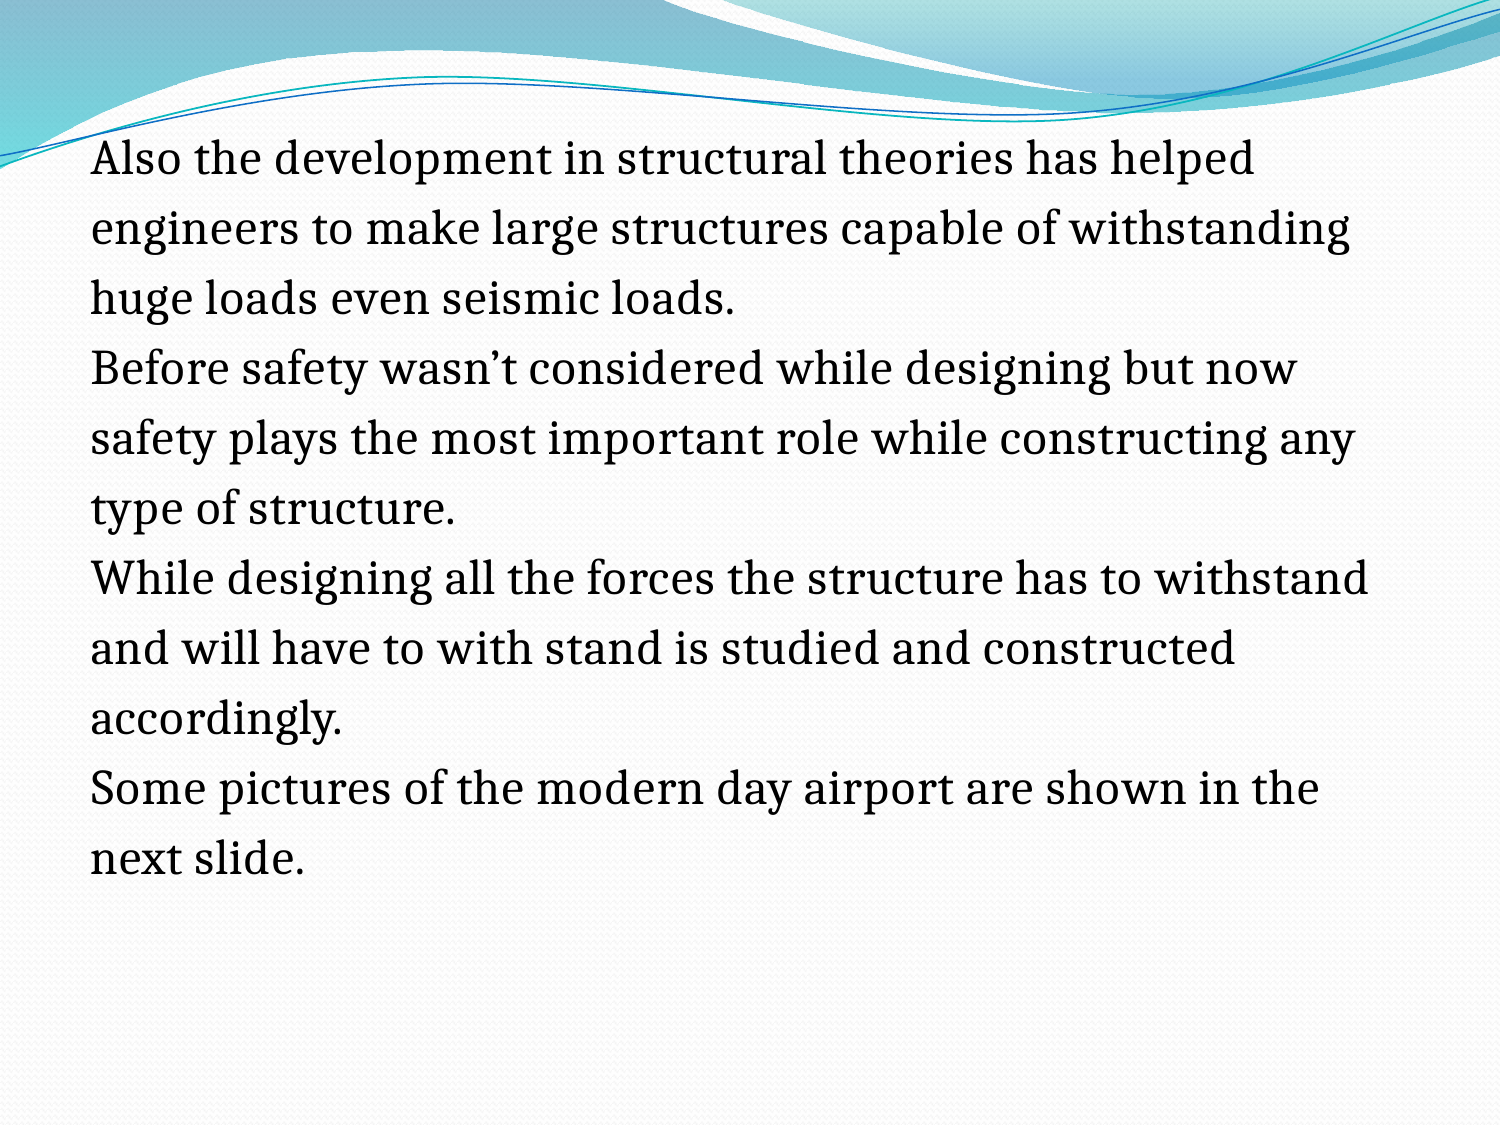

Also the development in structural theories has helped
engineers to make large structures capable of withstanding
huge loads even seismic loads.
Before safety wasn’t considered while designing but now
safety plays the most important role while constructing any
type of structure.
While designing all the forces the structure has to withstand
and will have to with stand is studied and constructed
accordingly.
Some pictures of the modern day airport are shown in the
next slide.